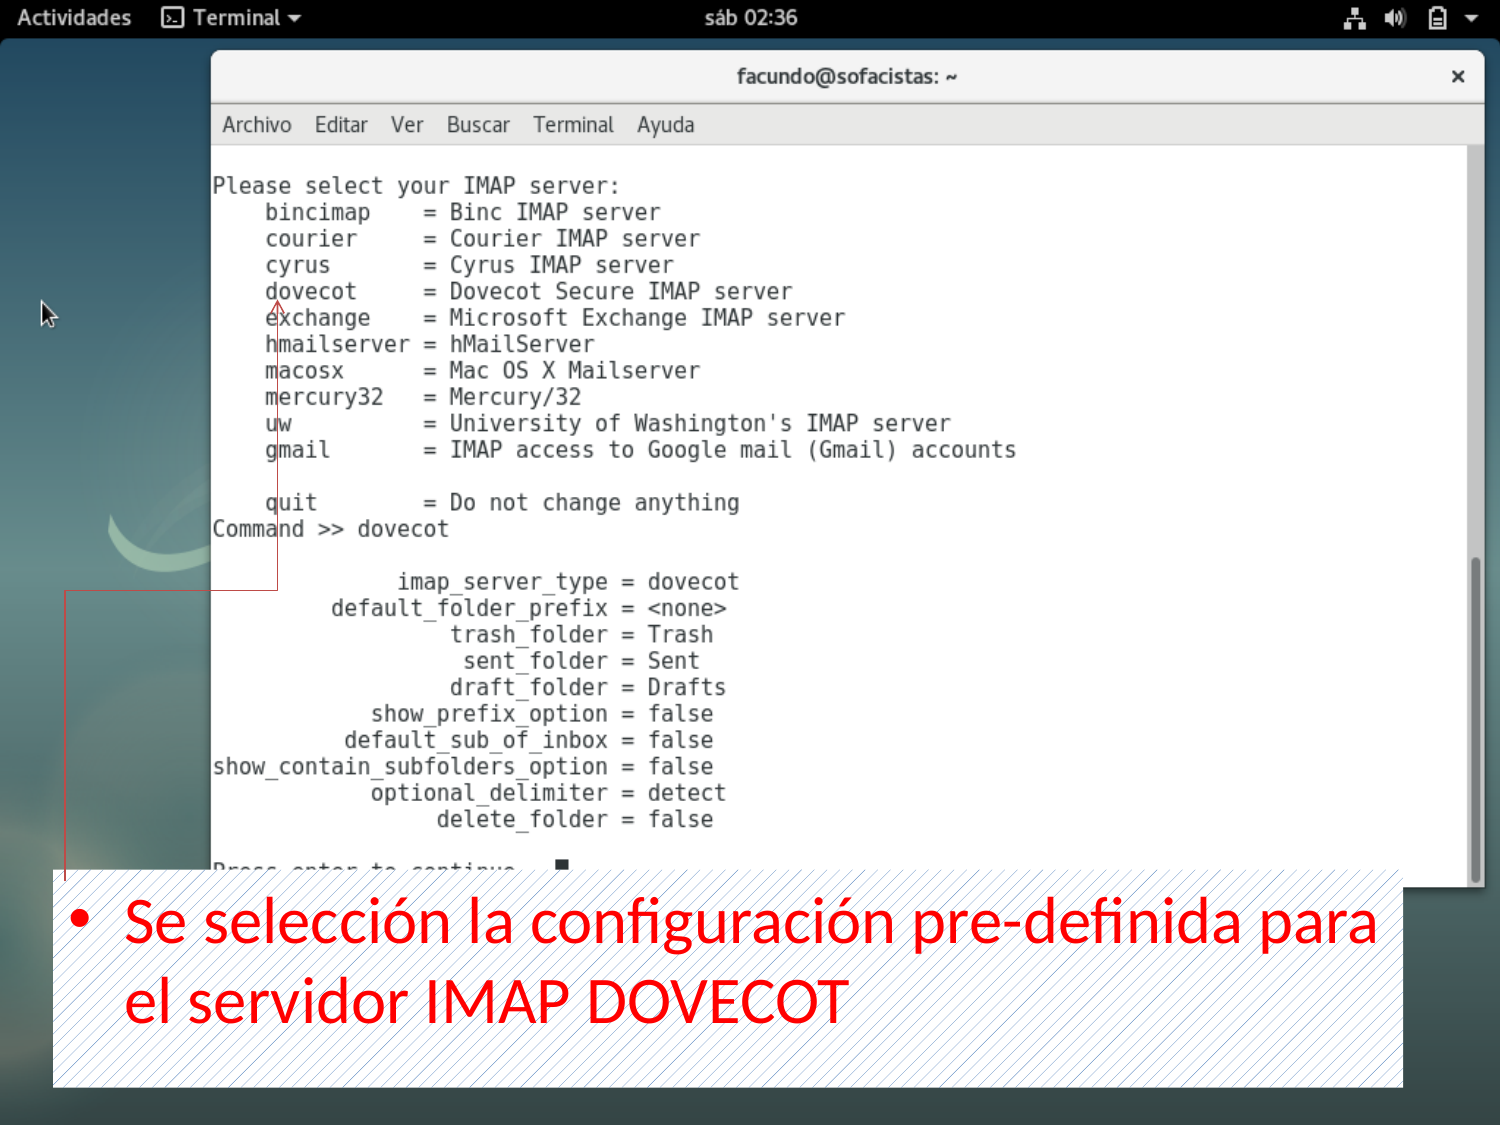

Se selección la configuración pre-definida para el servidor IMAP DOVECOT